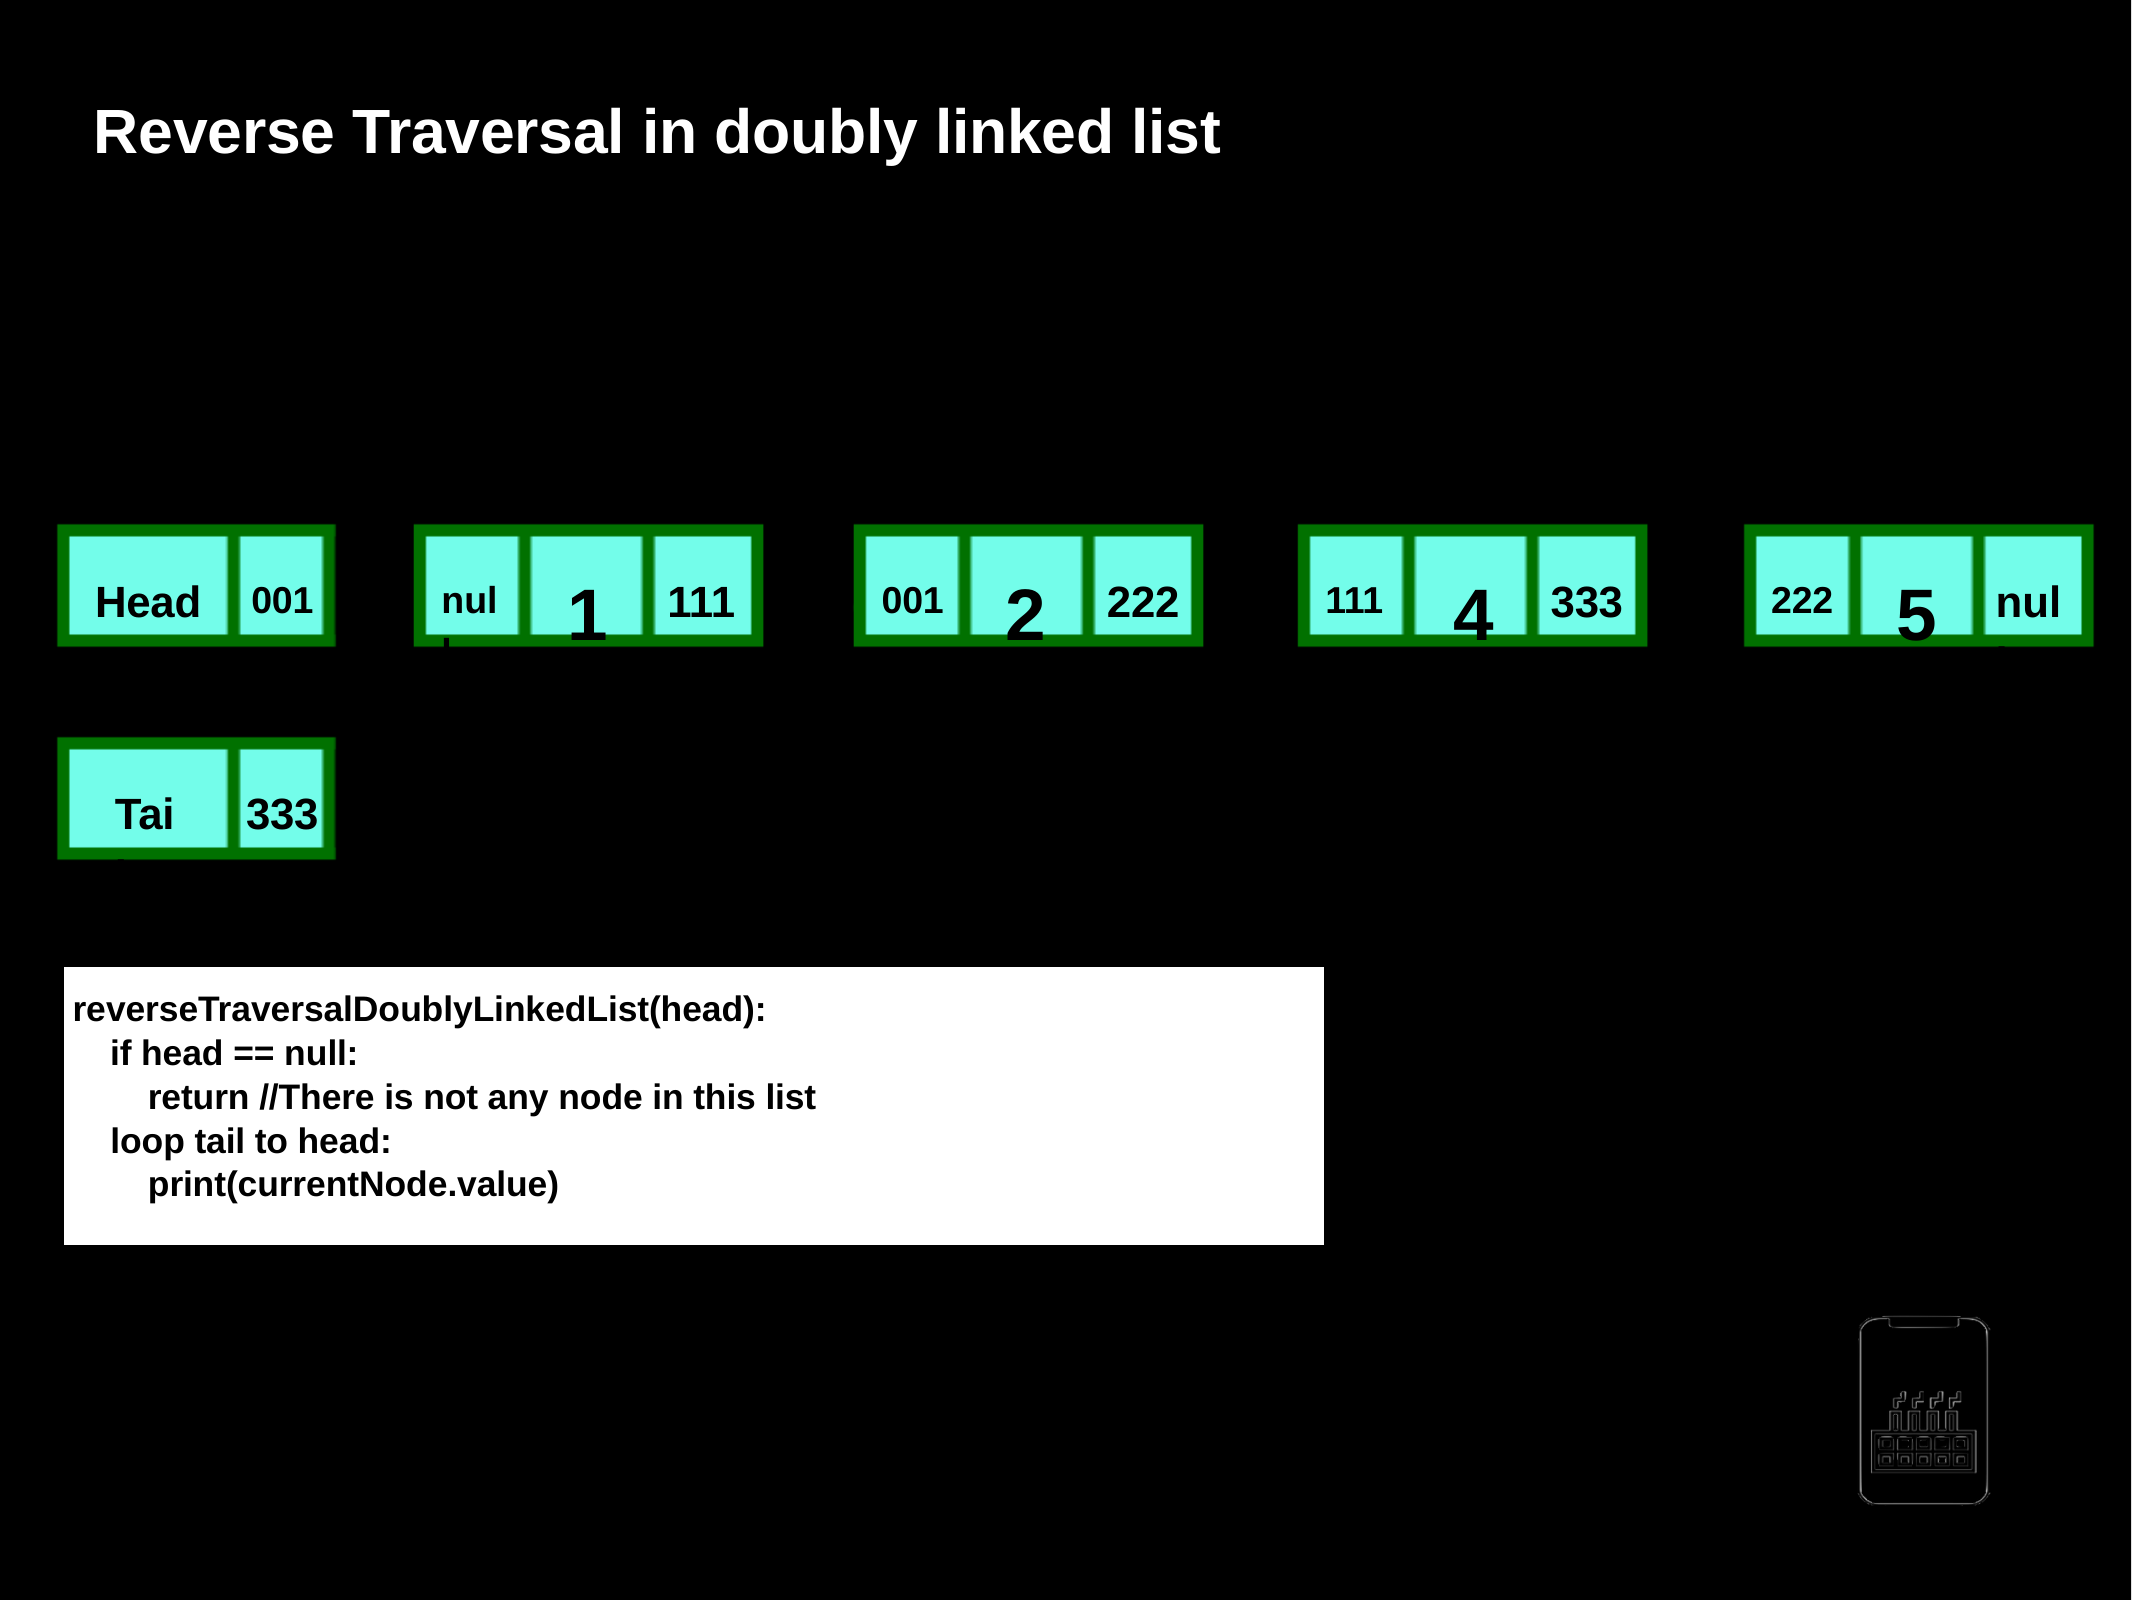

Reverse Traversal in doubly linked list
node1
node2
node3
node4

1
2
111
4
222
5
Head
111
222
333
null
001
null
001
111
222
001
333
Tail
333

reverseTraversalDoublyLinkedList(head):
if head == null:
return //There is not any node in this list
loop tail to head:
print(currentNode.value)

Time complexity : O(1)
Space complexity : O(1)
AppMillers
www.appmillers.com